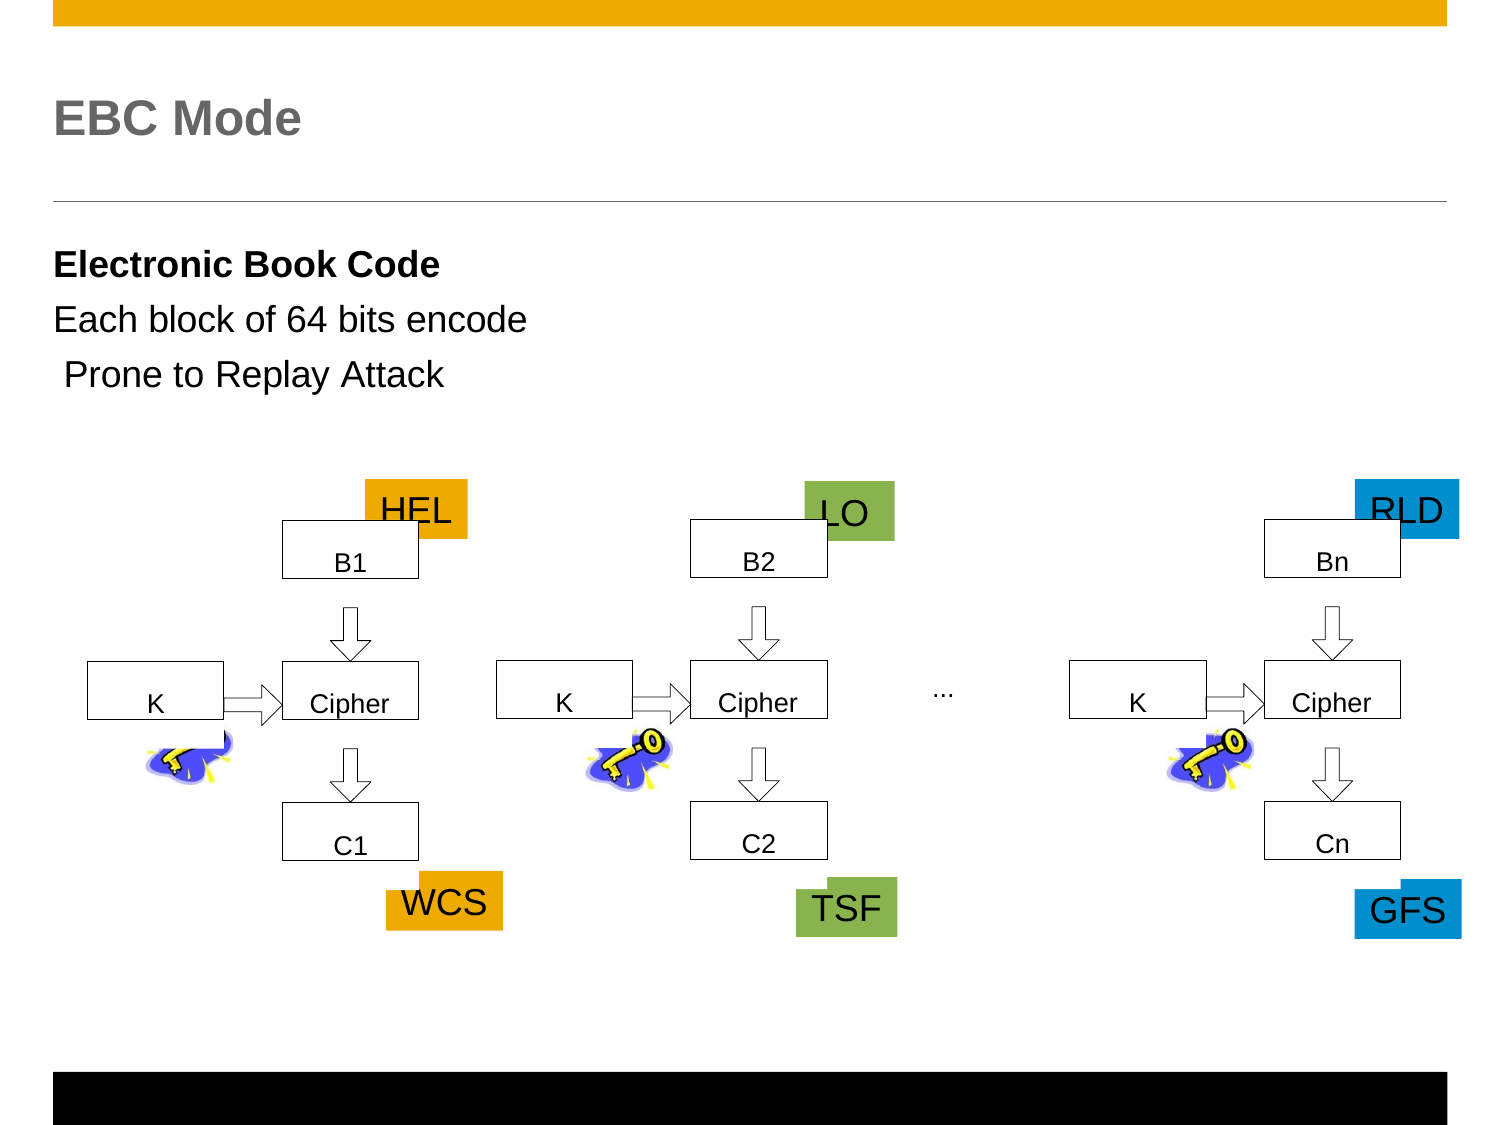

# EBC Mode

Electronic Book Code  Each block of 64 bits encode  Prone to Replay Attack

HEL

RLD

LO

B2

Bn

B1

K

Cipher

K

Cipher

K

Cipher
...

C2

Cn

C1

WCS

TSF

GFS

©  2011 SAP AG. All rights reserved.